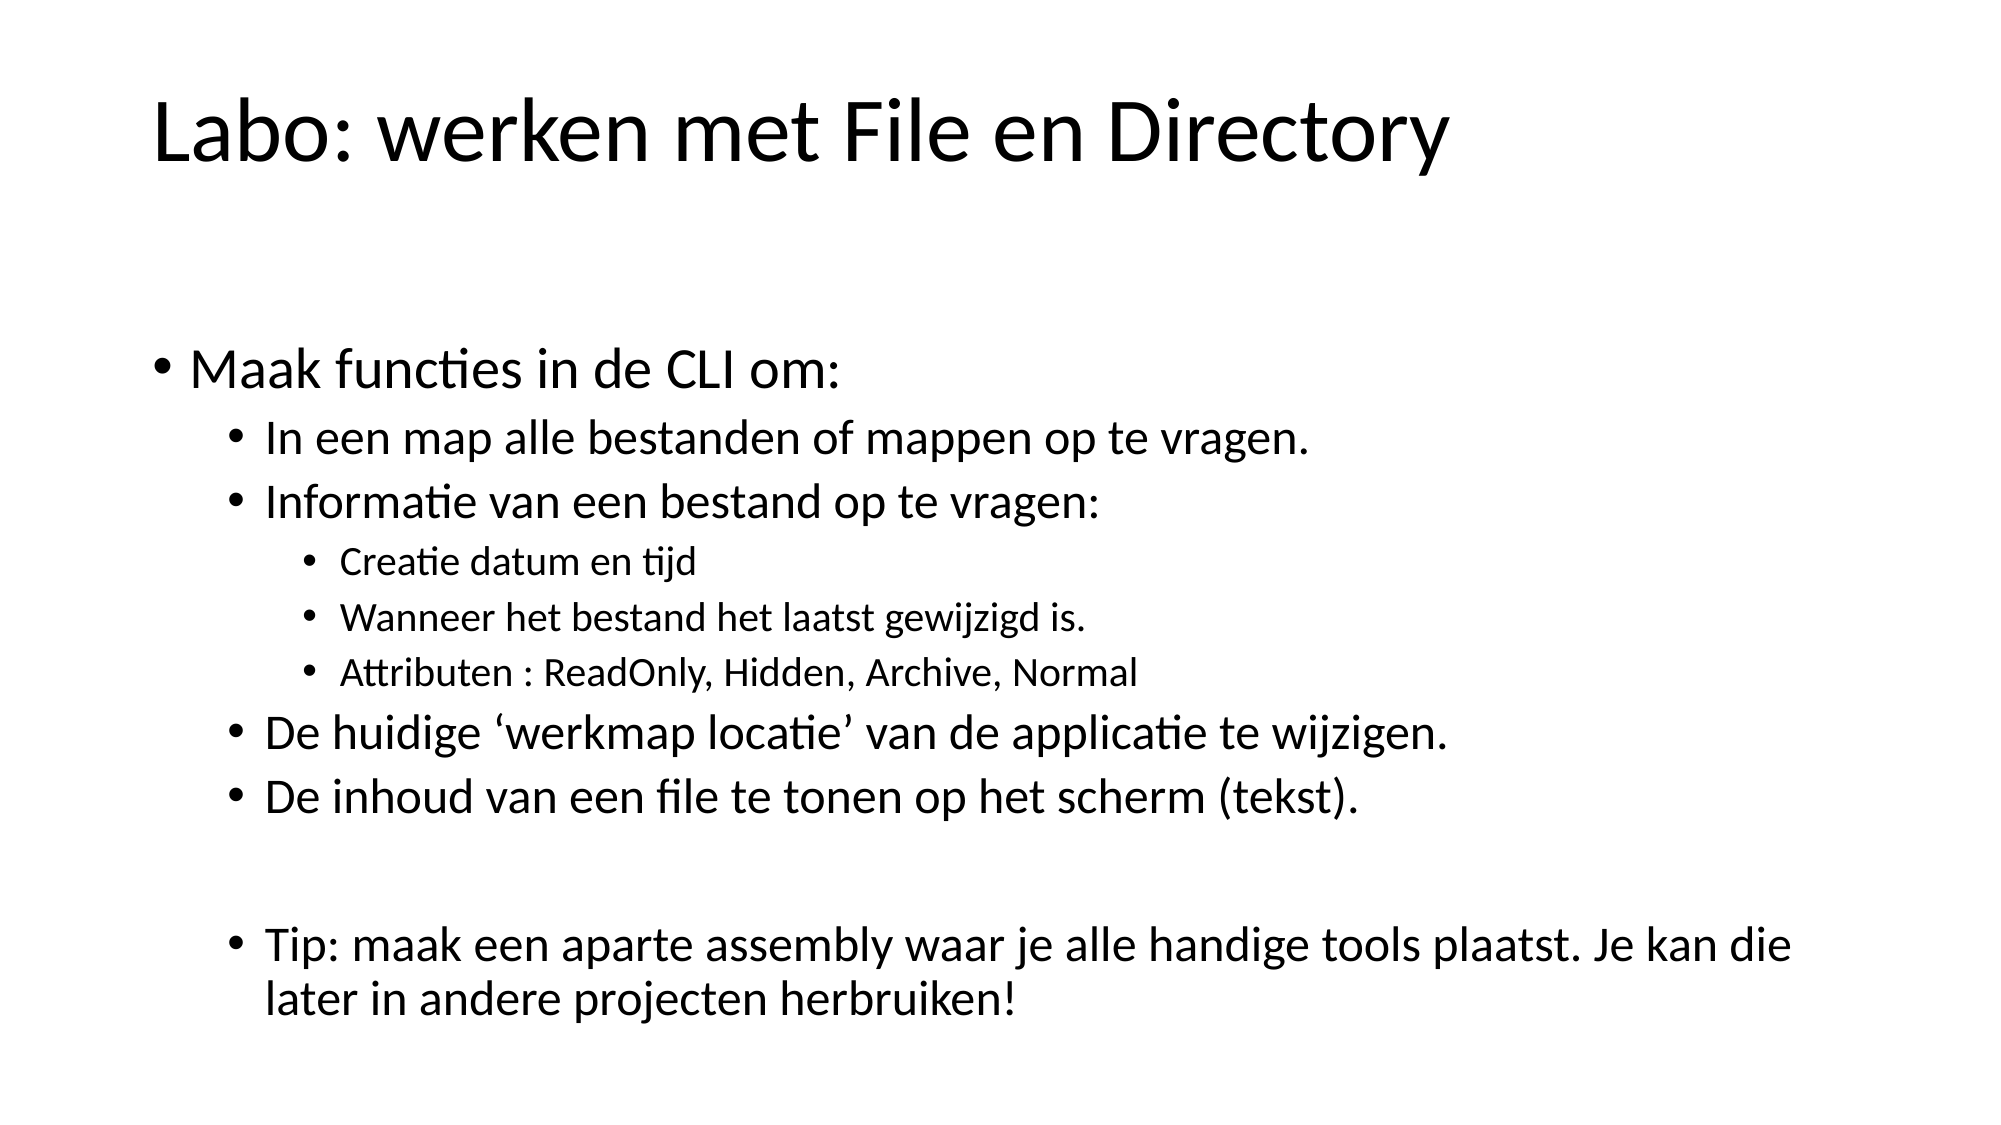

# Labo: werken met File en Directory
Maak functies in de CLI om:
In een map alle bestanden of mappen op te vragen.
Informatie van een bestand op te vragen:
Creatie datum en tijd
Wanneer het bestand het laatst gewijzigd is.
Attributen : ReadOnly, Hidden, Archive, Normal
De huidige ‘werkmap locatie’ van de applicatie te wijzigen.
De inhoud van een file te tonen op het scherm (tekst).

Tip: maak een aparte assembly waar je alle handige tools plaatst. Je kan die later in andere projecten herbruiken!